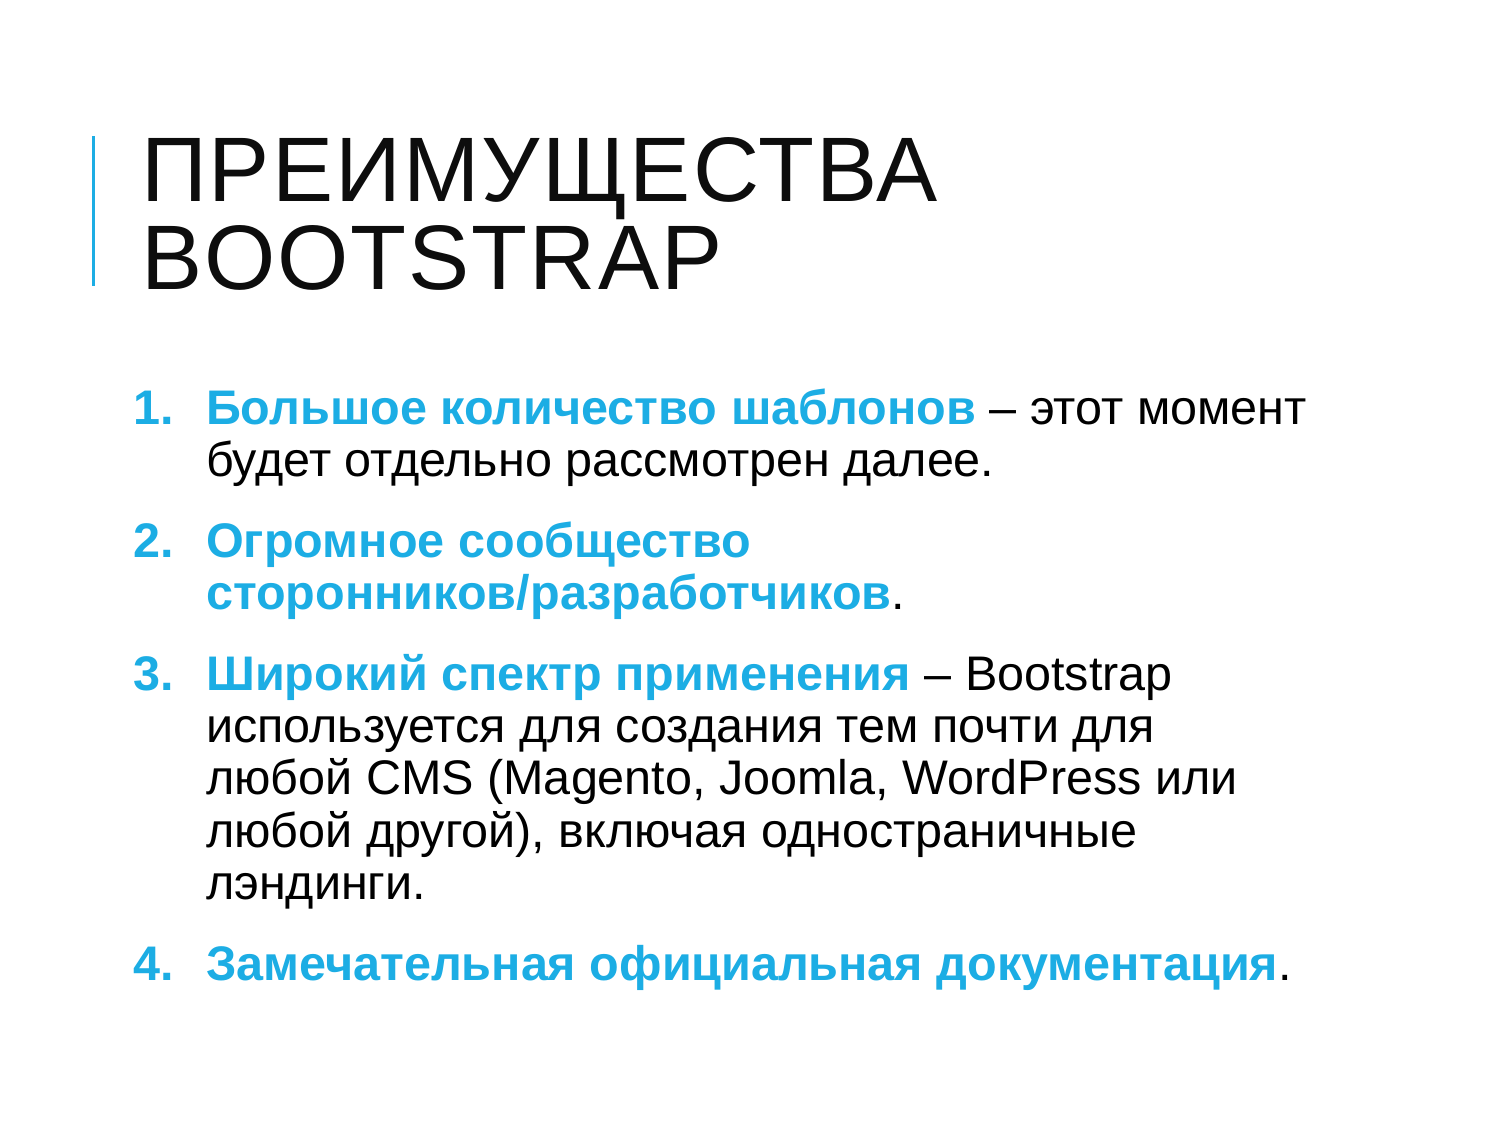

# Преимущества bootstrap
Большое количество шаблонов – этот момент будет отдельно рассмотрен далее.
Огромное сообщество сторонников/разработчиков.
Широкий спектр применения – Bootstrap используется для создания тем почти для любой CMS (Magento, Joomla, WordPress или любой другой), включая одностраничные лэндинги.
Замечательная официальная документация.